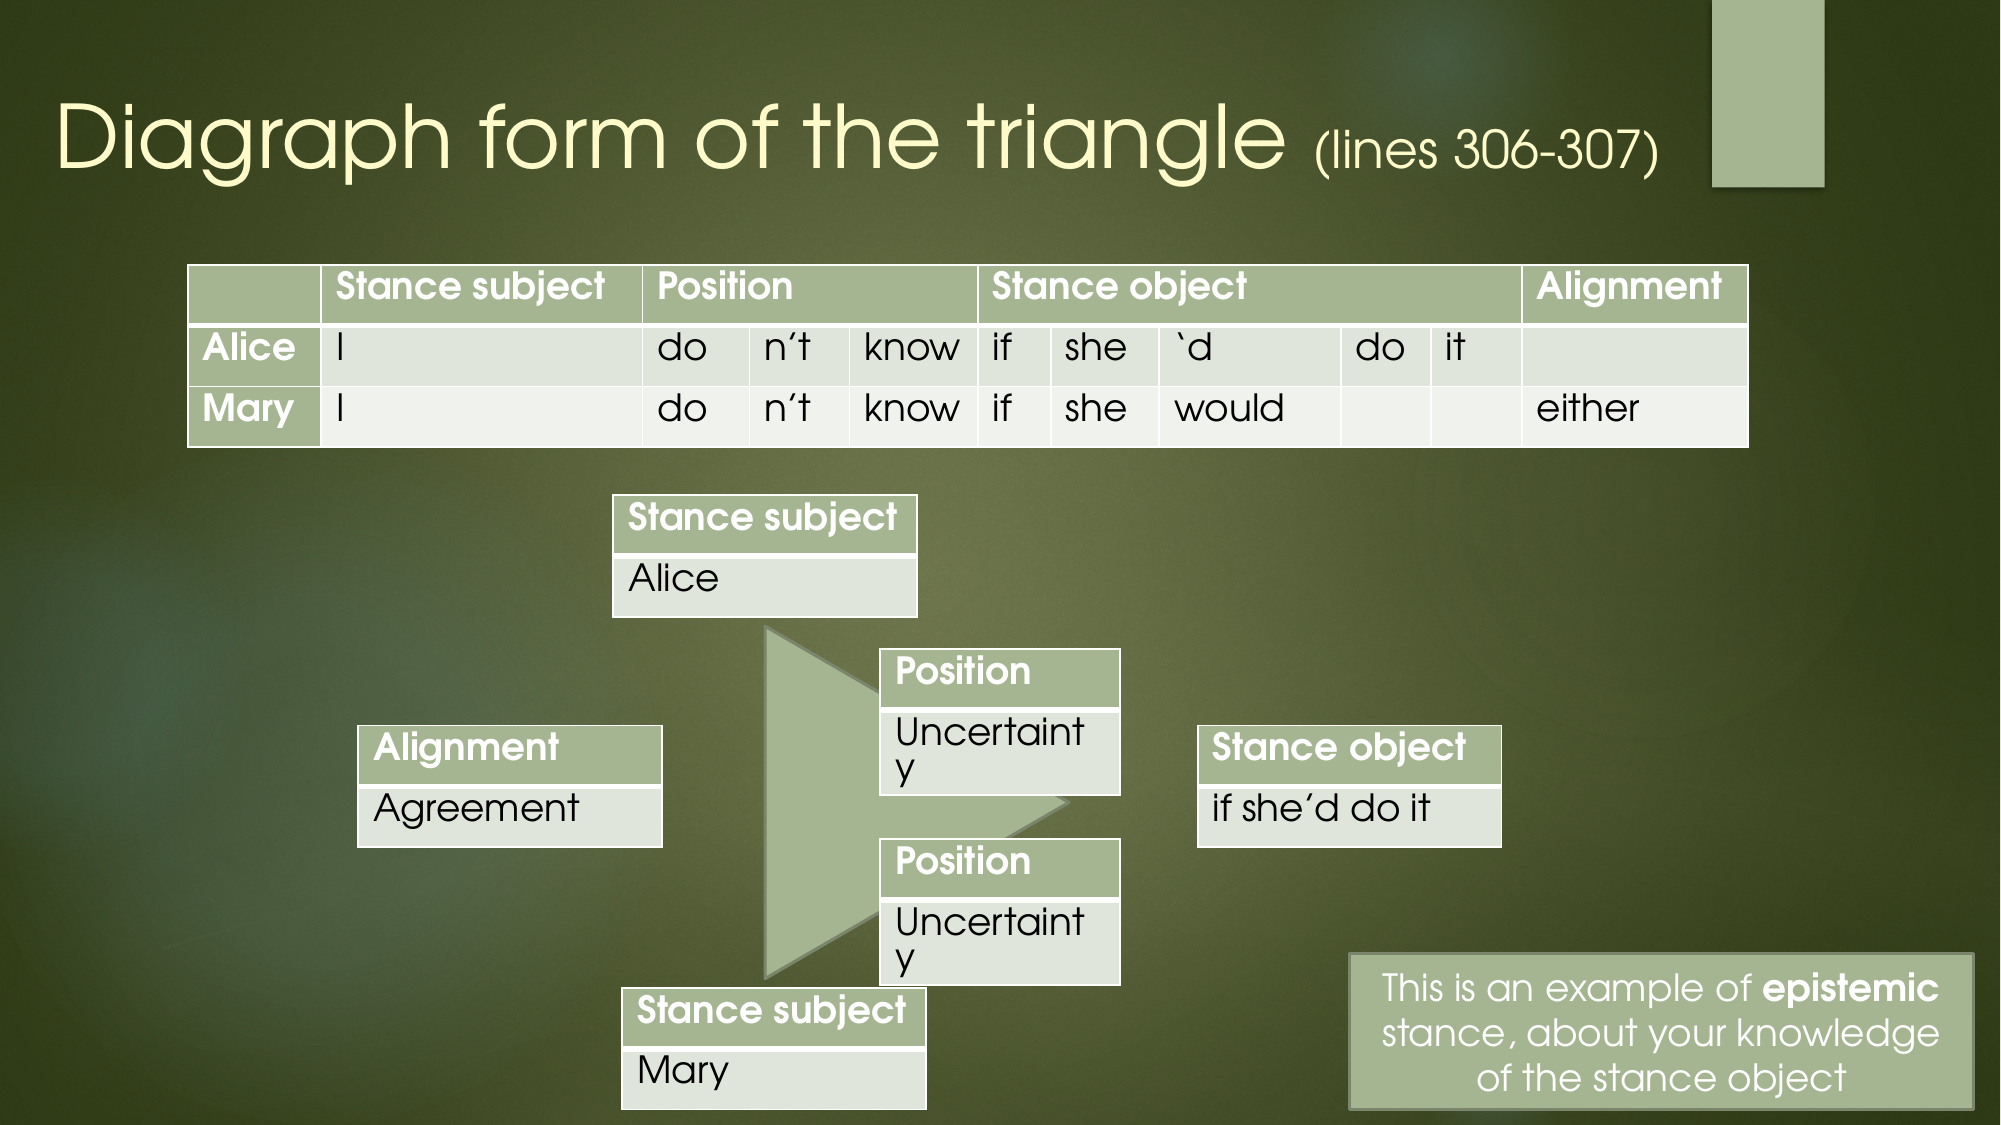

# Diagraph form of the triangle (lines 306-307)
|  | Stance subject | Position |  |  | Stance object |  |  |  |  | Alignment |
| --- | --- | --- | --- | --- | --- | --- | --- | --- | --- | --- |
| Alice | I | do | n’t | know | if | she | ‘d | do | it |  |
| Mary | I | do | n’t | know | if | she | would |  |  | either |
| Stance subject |
| --- |
| Alice |
| Position |
| --- |
| Uncertainty |

| Alignment |
| --- |
| Agreement |
| Stance object |
| --- |
| if she’d do it |
| Position |
| --- |
| Uncertainty |
This is an example of epistemic stance, about your knowledge of the stance object
| Stance subject |
| --- |
| Mary |